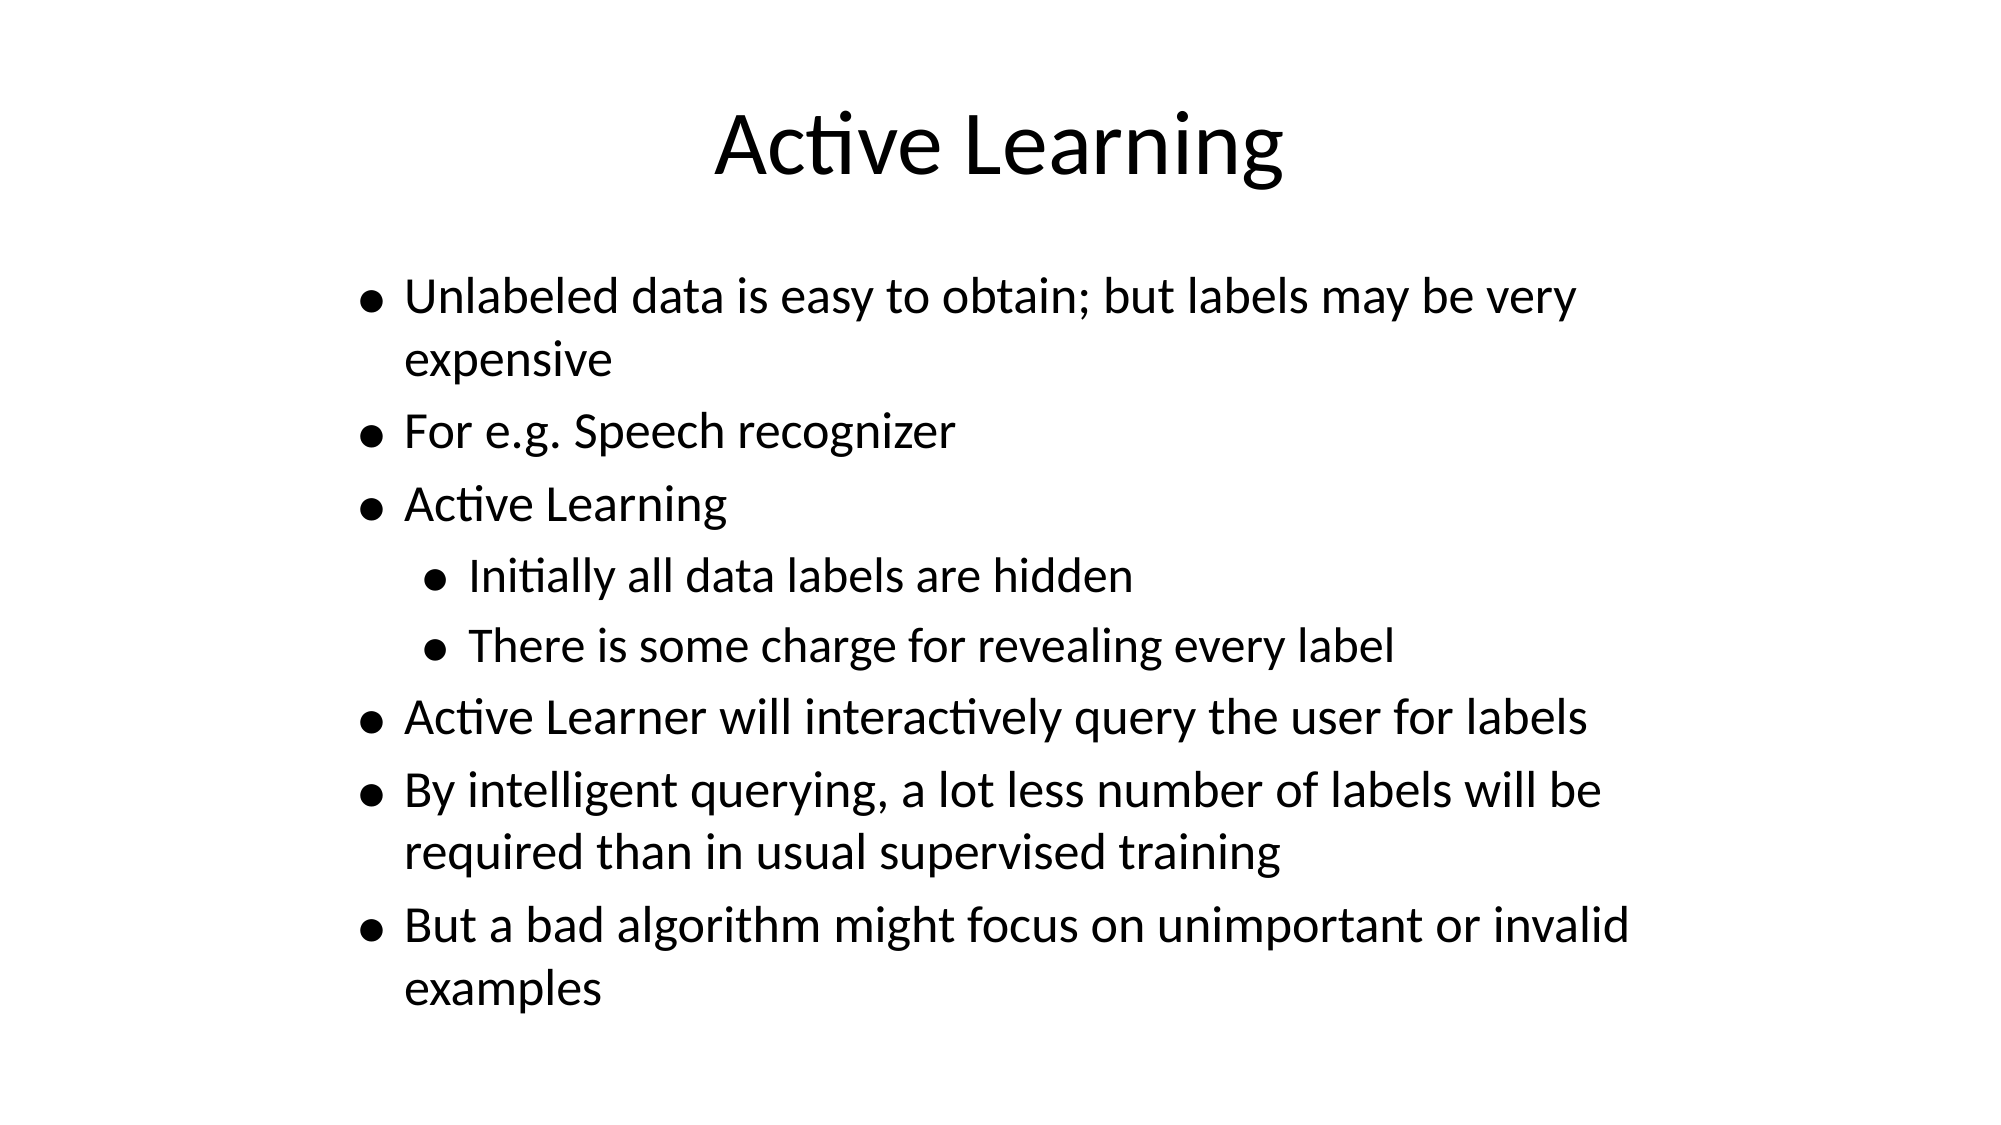

# Active Learning
Unlabeled data is easy to obtain; but labels may be very expensive
For e.g. Speech recognizer
Active Learning
Initially all data labels are hidden
There is some charge for revealing every label
Active Learner will interactively query the user for labels
By intelligent querying, a lot less number of labels will be required than in usual supervised training
But a bad algorithm might focus on unimportant or invalid examples